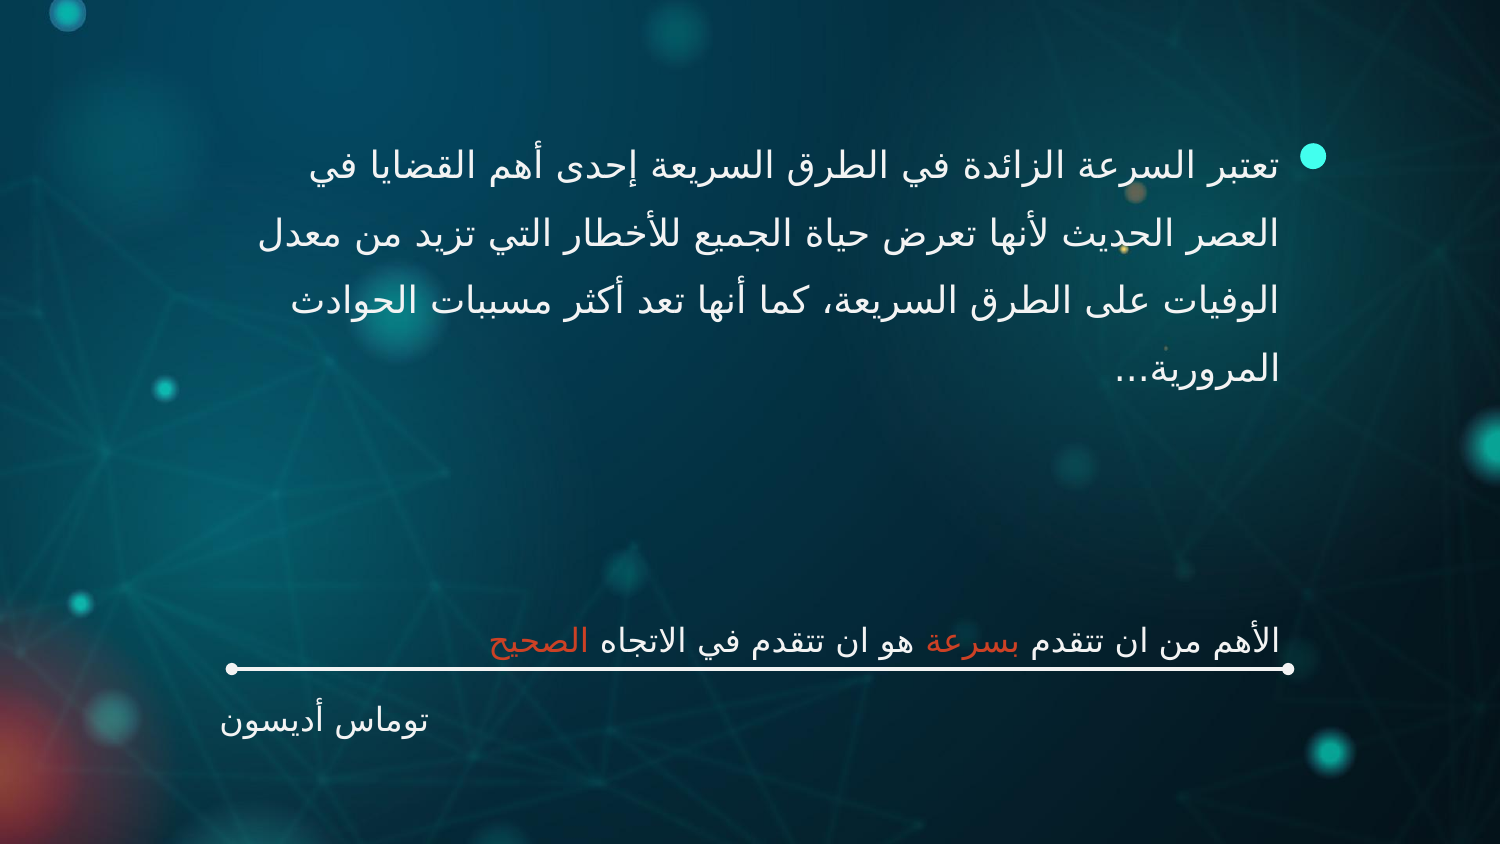

تعتبر السرعة الزائدة في الطرق السريعة إحدى أهم القضايا في العصر الحديث لأنها تعرض حياة الجميع للأخطار التي تزيد من معدل الوفيات على الطرق السريعة، كما أنها تعد أكثر مسببات الحوادث المرورية...

الأهم من ان تتقدم بسرعة هو ان تتقدم في الاتجاه الصحيح

توماس أديسون